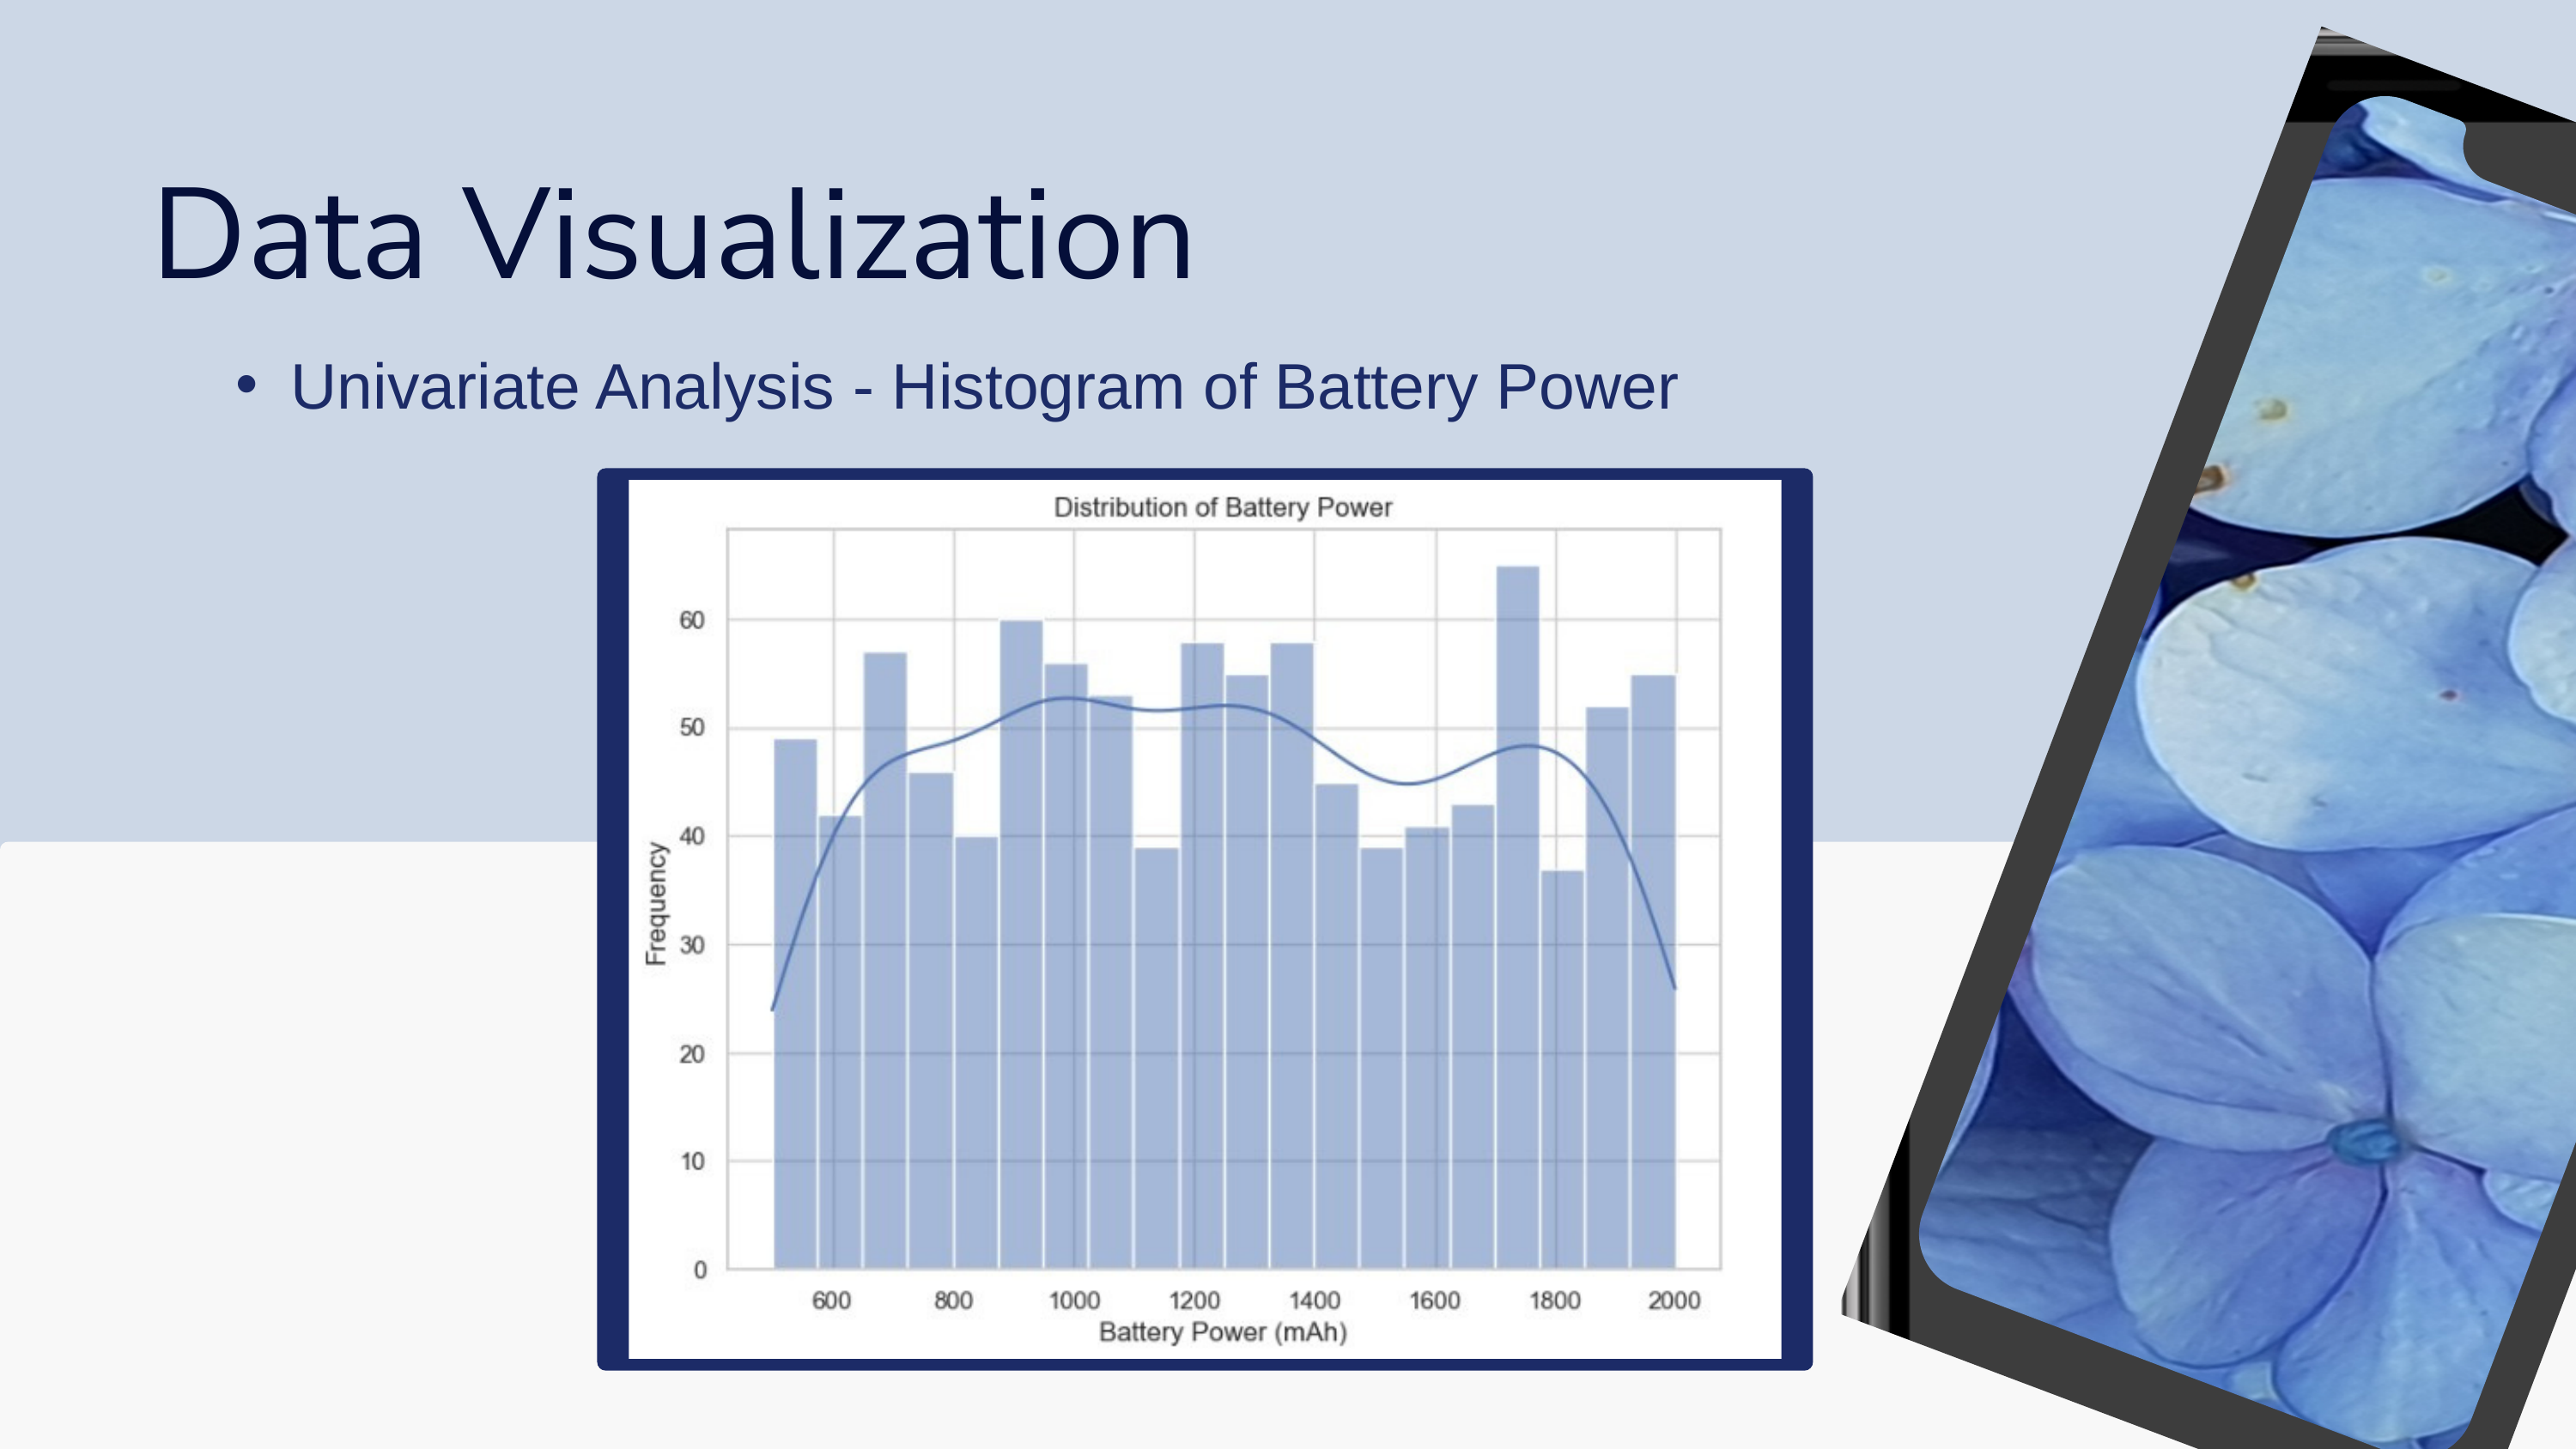

Data Visualization
Univariate Analysis - Histogram of Battery Power